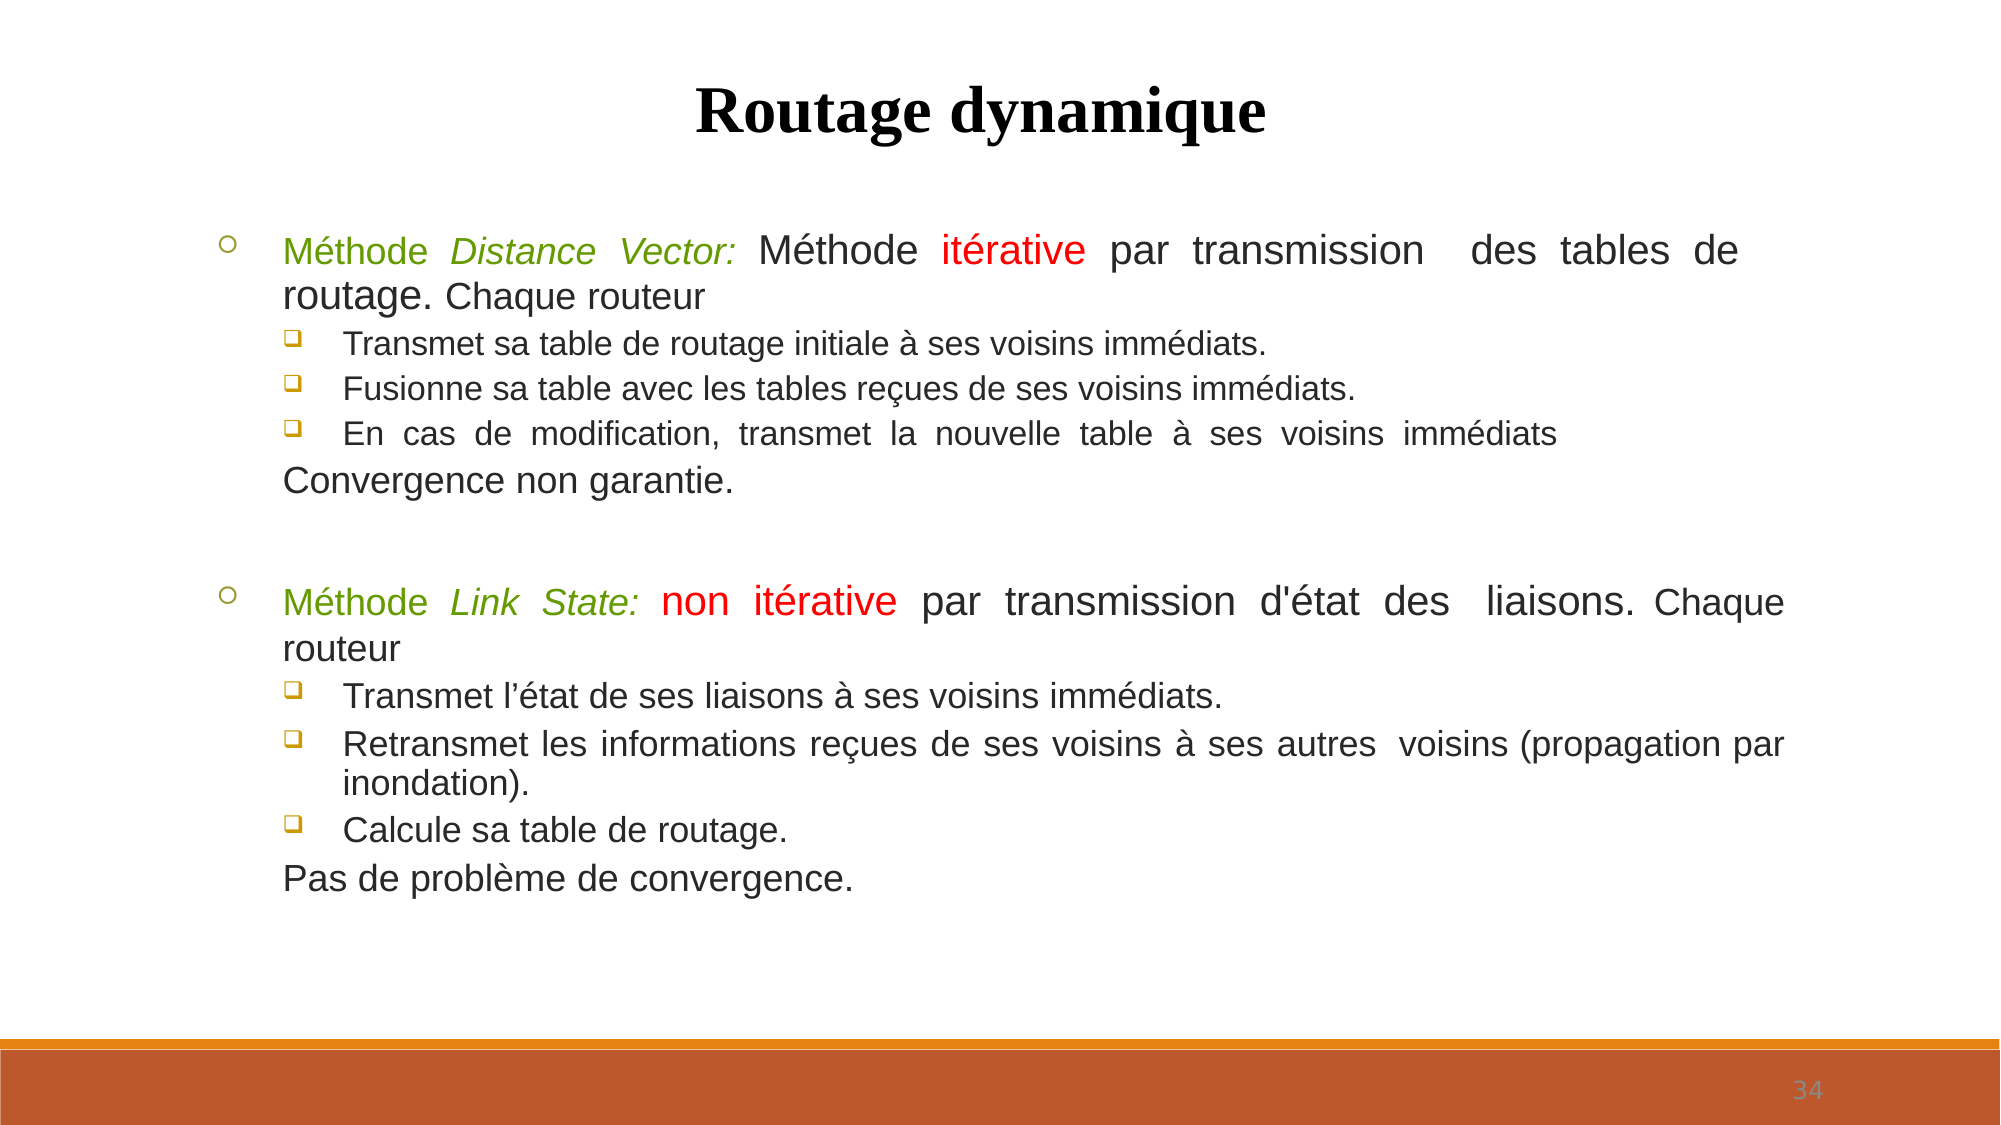

Routage dynamique
Méthode Distance Vector: Méthode itérative par transmission  des tables de routage. Chaque routeur
Transmet sa table de routage initiale à ses voisins immédiats.
Fusionne sa table avec les tables reçues de ses voisins immédiats.
En cas de modification, transmet la nouvelle table à ses voisins  immédiats
Convergence non garantie.

Méthode Link State: non itérative par transmission d'état des  liaisons. Chaque routeur
Transmet l’état de ses liaisons à ses voisins immédiats.
Retransmet les informations reçues de ses voisins à ses autres  voisins (propagation par inondation).
Calcule sa table de routage.
Pas de problème de convergence.
34